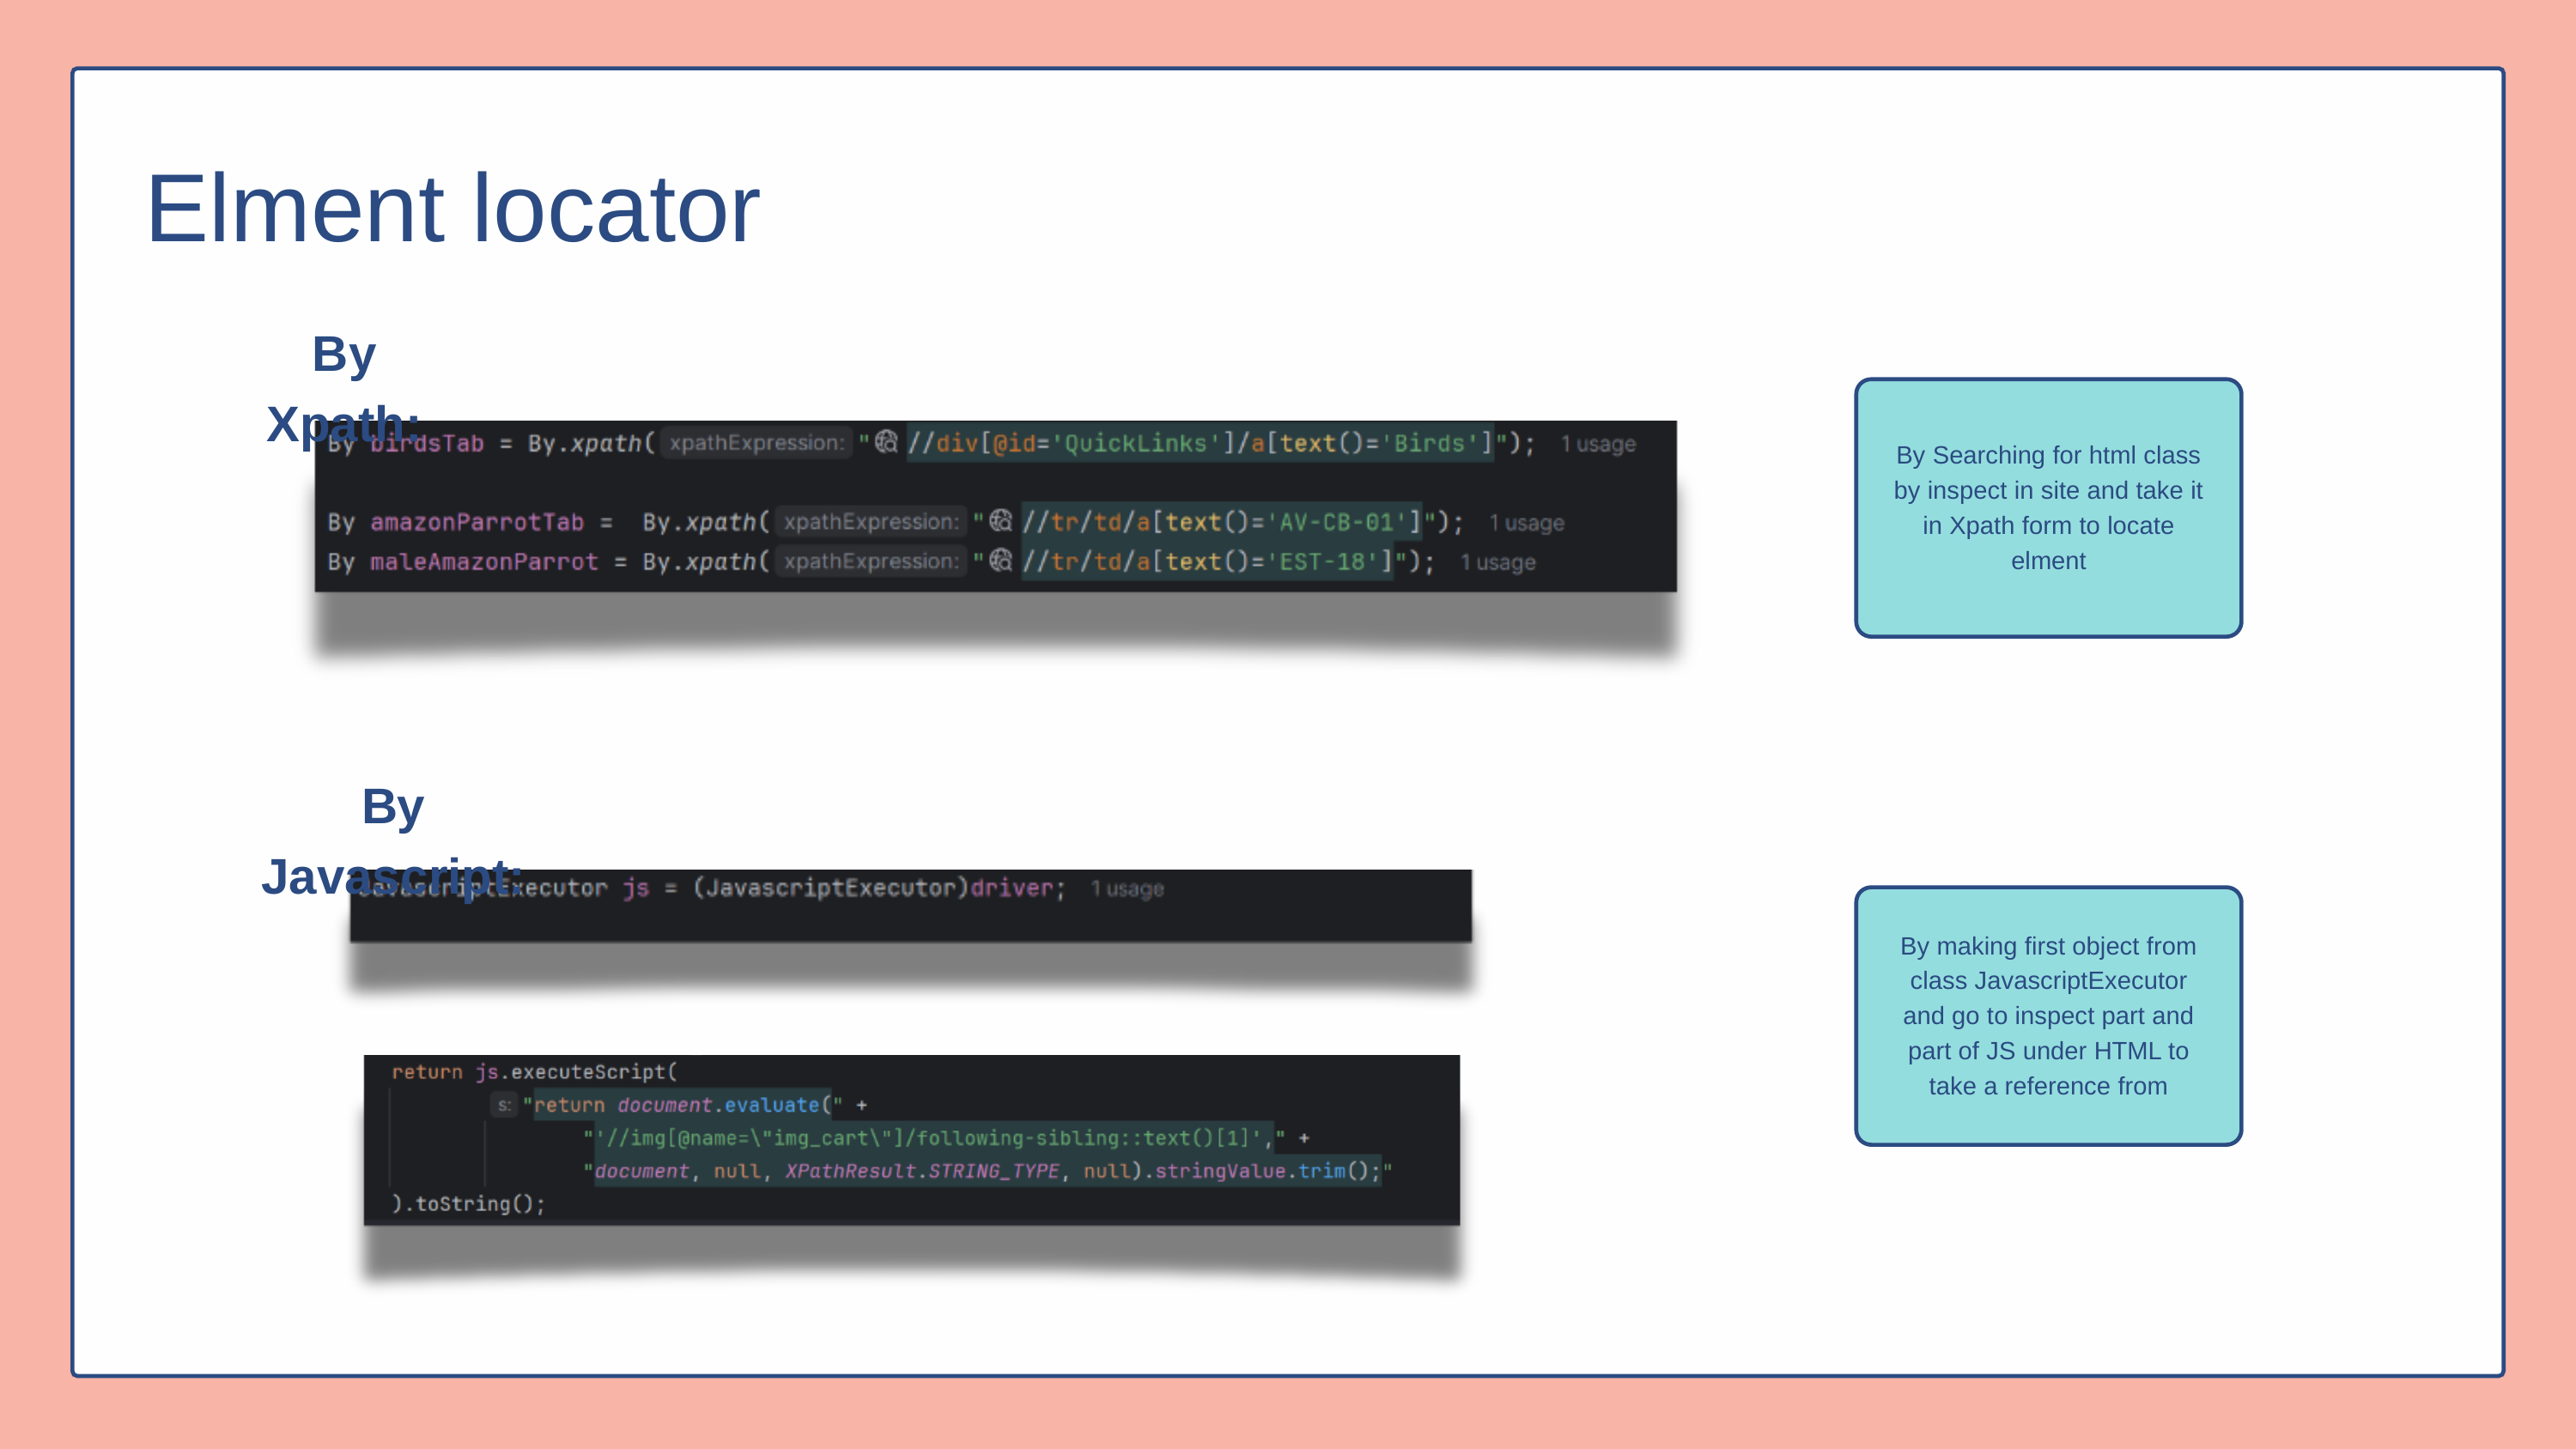

Elment locator
By Xpath:

By Searching for html class by inspect in site and take it in Xpath form to locate elment

By Javascript:

By making first object from class JavascriptExecutor
and go to inspect part and part of JS under HTML to take a reference from